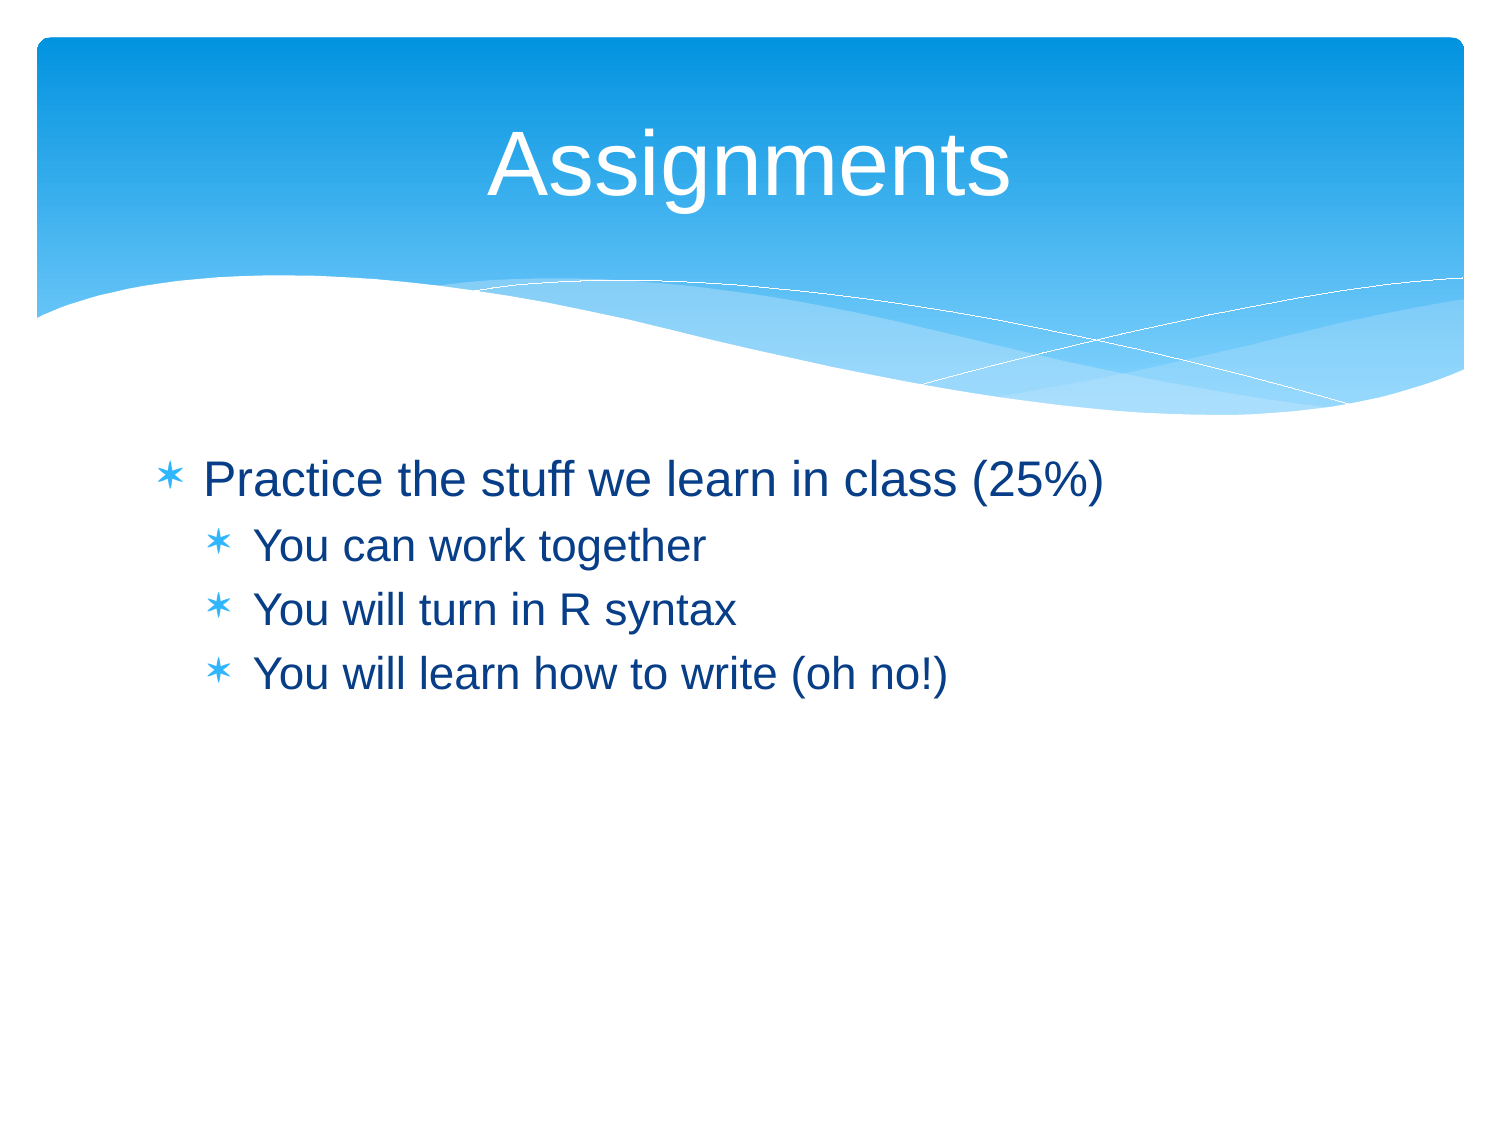

# Assignments
Practice the stuff we learn in class (25%)
You can work together
You will turn in R syntax
You will learn how to write (oh no!)